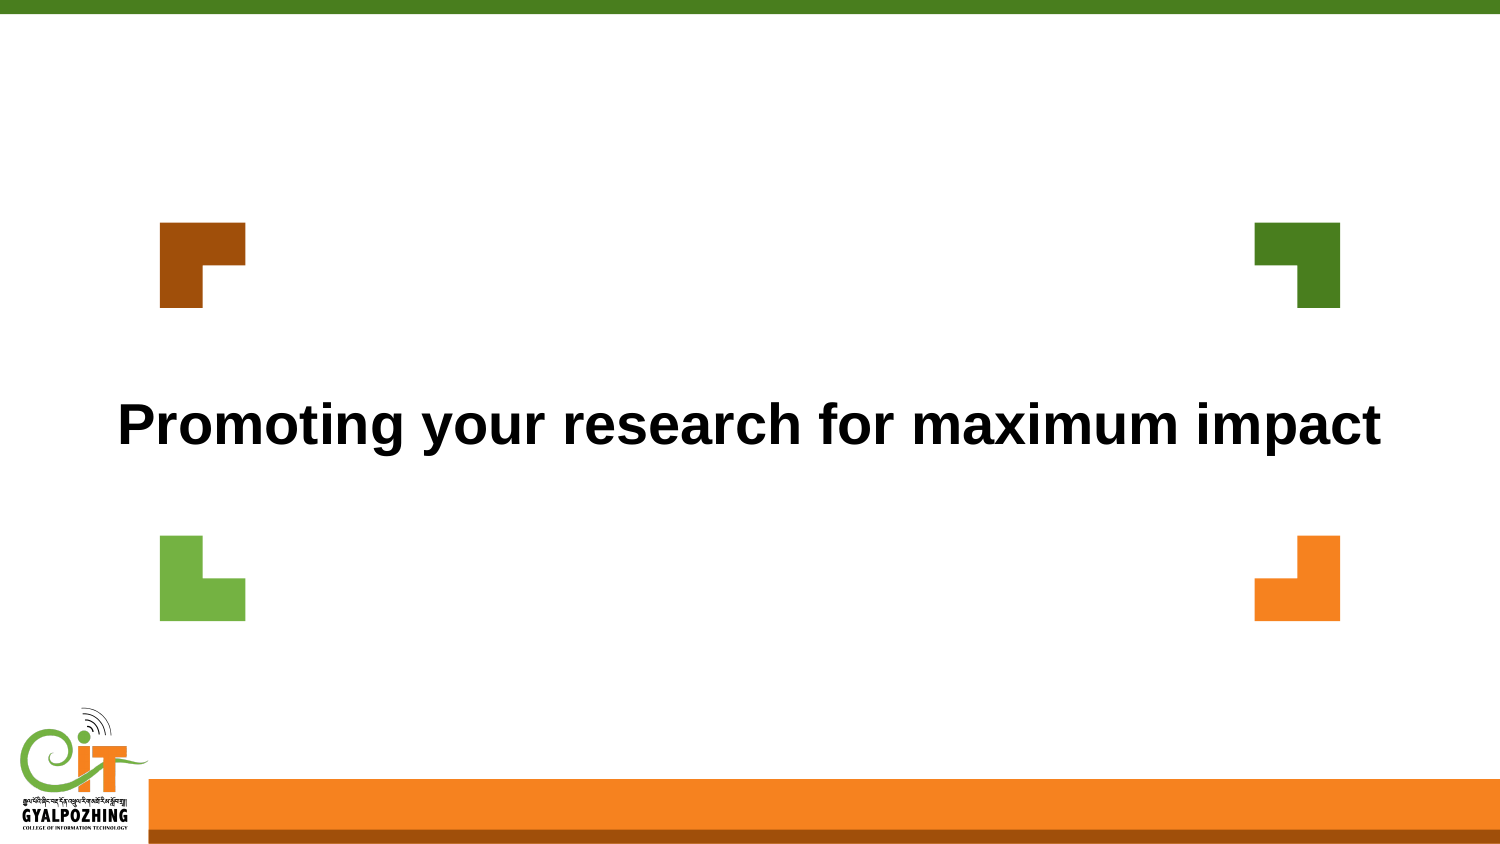

# Promoting your research for maximum impact